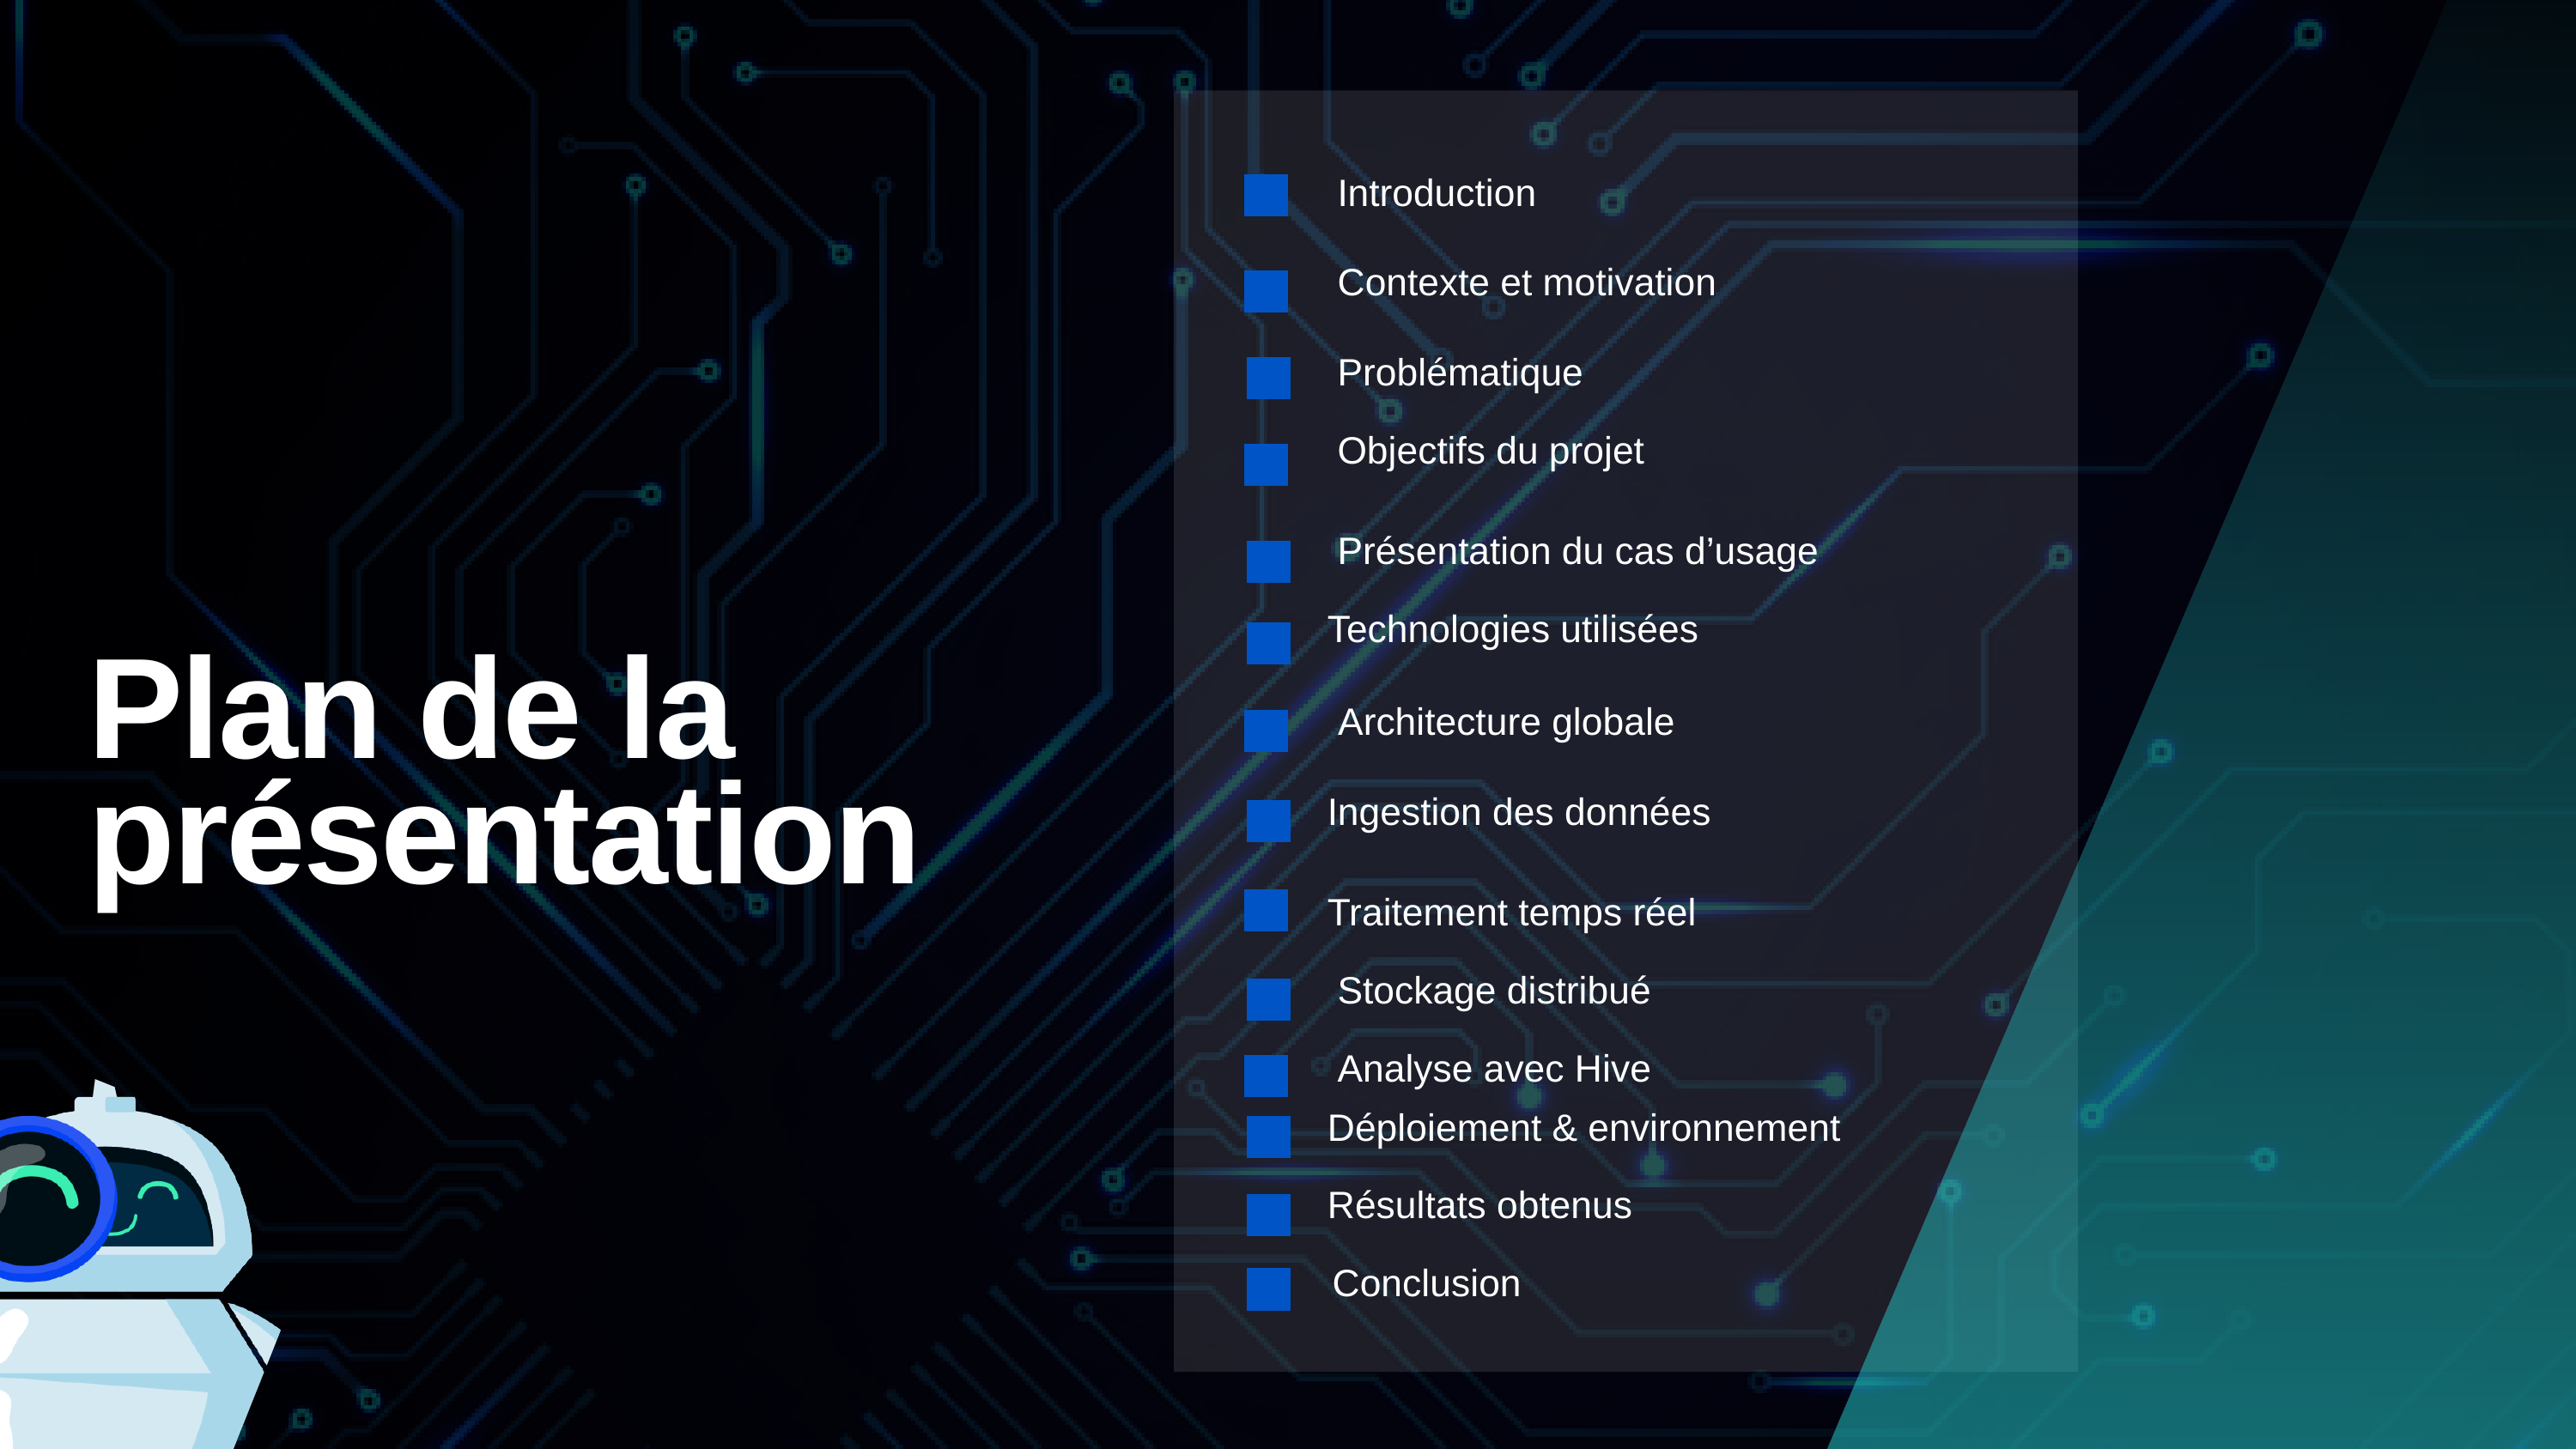

Introduction

Contexte et motivation

Problématique
Objectifs du projet

Présentation du cas d’usage

Technologies utilisées

Plan de la présentation
 Architecture globale

Ingestion des données

Traitement temps réel
Stockage distribué

Analyse avec Hive

Déploiement & environnement

Résultats obtenus

Conclusion